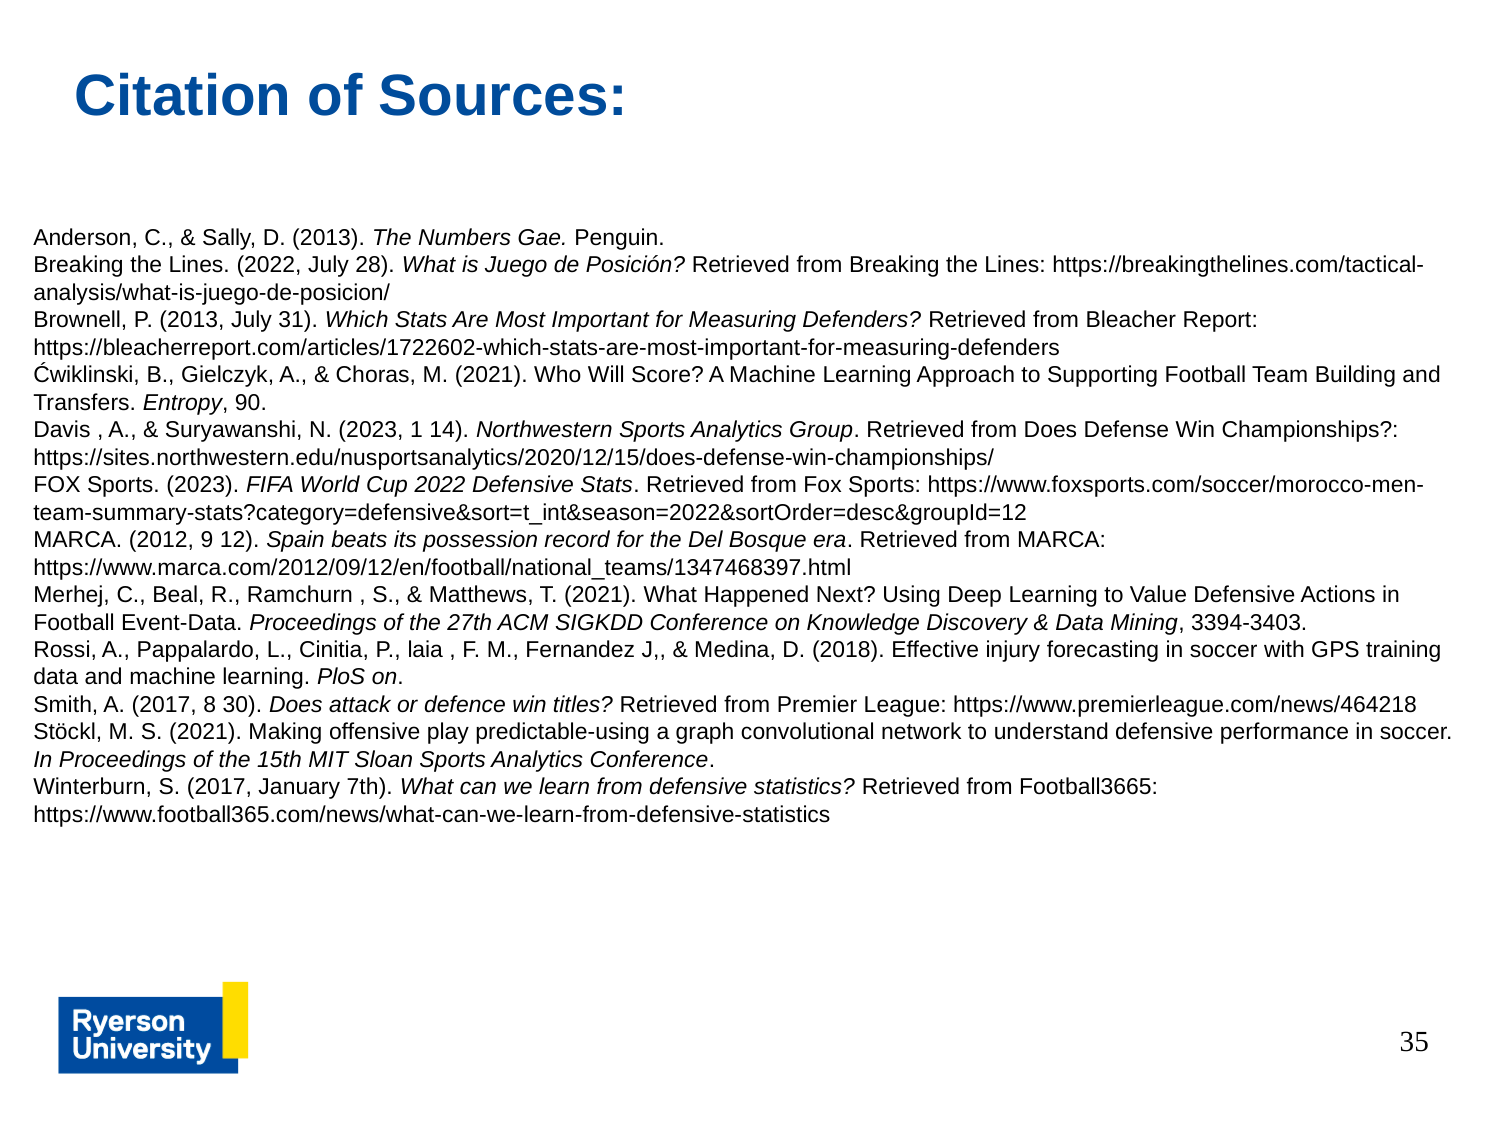

Citation of Sources:

Anderson, C., & Sally, D. (2013). The Numbers Gae. Penguin.
Breaking the Lines. (2022, July 28). What is Juego de Posición? Retrieved from Breaking the Lines: https://breakingthelines.com/tactical-analysis/what-is-juego-de-posicion/
Brownell, P. (2013, July 31). Which Stats Are Most Important for Measuring Defenders? Retrieved from Bleacher Report: https://bleacherreport.com/articles/1722602-which-stats-are-most-important-for-measuring-defenders
Ćwiklinski, B., Gielczyk, A., & Choras, M. (2021). Who Will Score? A Machine Learning Approach to Supporting Football Team Building and Transfers. Entropy, 90.
Davis , A., & Suryawanshi, N. (2023, 1 14). Northwestern Sports Analytics Group. Retrieved from Does Defense Win Championships?: https://sites.northwestern.edu/nusportsanalytics/2020/12/15/does-defense-win-championships/
FOX Sports. (2023). FIFA World Cup 2022 Defensive Stats. Retrieved from Fox Sports: https://www.foxsports.com/soccer/morocco-men-team-summary-stats?category=defensive&sort=t_int&season=2022&sortOrder=desc&groupId=12
MARCA. (2012, 9 12). Spain beats its possession record for the Del Bosque era. Retrieved from MARCA: https://www.marca.com/2012/09/12/en/football/national_teams/1347468397.html
Merhej, C., Beal, R., Ramchurn , S., & Matthews, T. (2021). What Happened Next? Using Deep Learning to Value Defensive Actions in Football Event-Data. Proceedings of the 27th ACM SIGKDD Conference on Knowledge Discovery & Data Mining, 3394-3403.
Rossi, A., Pappalardo, L., Cinitia, P., laia , F. M., Fernandez J,, & Medina, D. (2018). Effective injury forecasting in soccer with GPS training data and machine learning. PloS on.
Smith, A. (2017, 8 30). Does attack or defence win titles? Retrieved from Premier League: https://www.premierleague.com/news/464218
Stöckl, M. S. (2021). Making offensive play predictable-using a graph convolutional network to understand defensive performance in soccer. In Proceedings of the 15th MIT Sloan Sports Analytics Conference.
Winterburn, S. (2017, January 7th). What can we learn from defensive statistics? Retrieved from Football3665: https://www.football365.com/news/what-can-we-learn-from-defensive-statistics

35